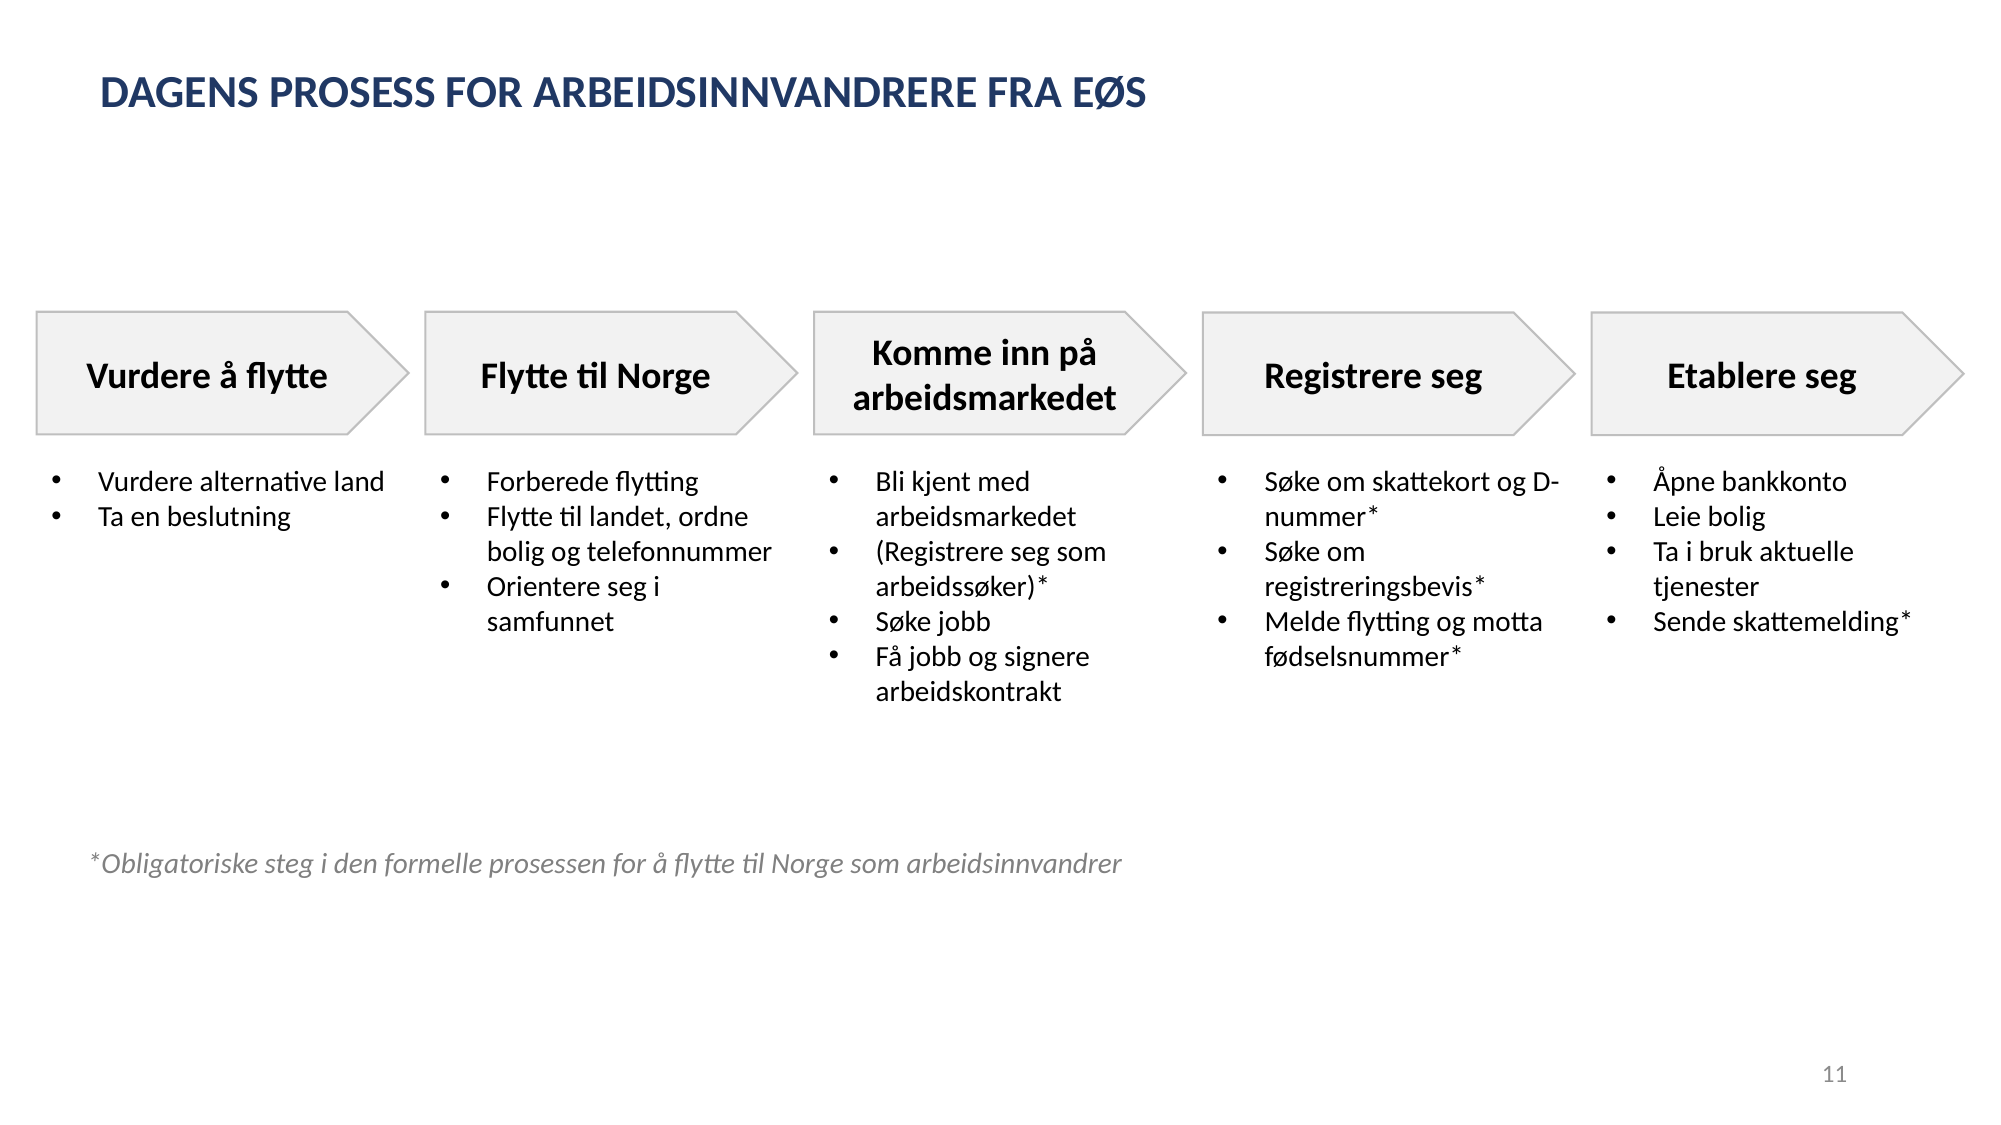

DAGENS PROSESS FOR ARBEIDSINNVANDRERE FRA EØS
Vurdere å flytte
Flytte til Norge
Komme inn på arbeidsmarkedet
Registrere seg
Etablere seg
Vurdere alternative land
Ta en beslutning
Forberede flytting
Flytte til landet, ordne bolig og telefonnummer
Orientere seg i samfunnet
Bli kjent med arbeidsmarkedet
(Registrere seg som arbeidssøker)*
Søke jobb
Få jobb og signere arbeidskontrakt
Søke om skattekort og D-nummer*
Søke om registreringsbevis*
Melde flytting og motta fødselsnummer*
Åpne bankkonto
Leie bolig
Ta i bruk aktuelle tjenester
Sende skattemelding*

*Obligatoriske steg i den formelle prosessen for å flytte til Norge som arbeidsinnvandrer
11